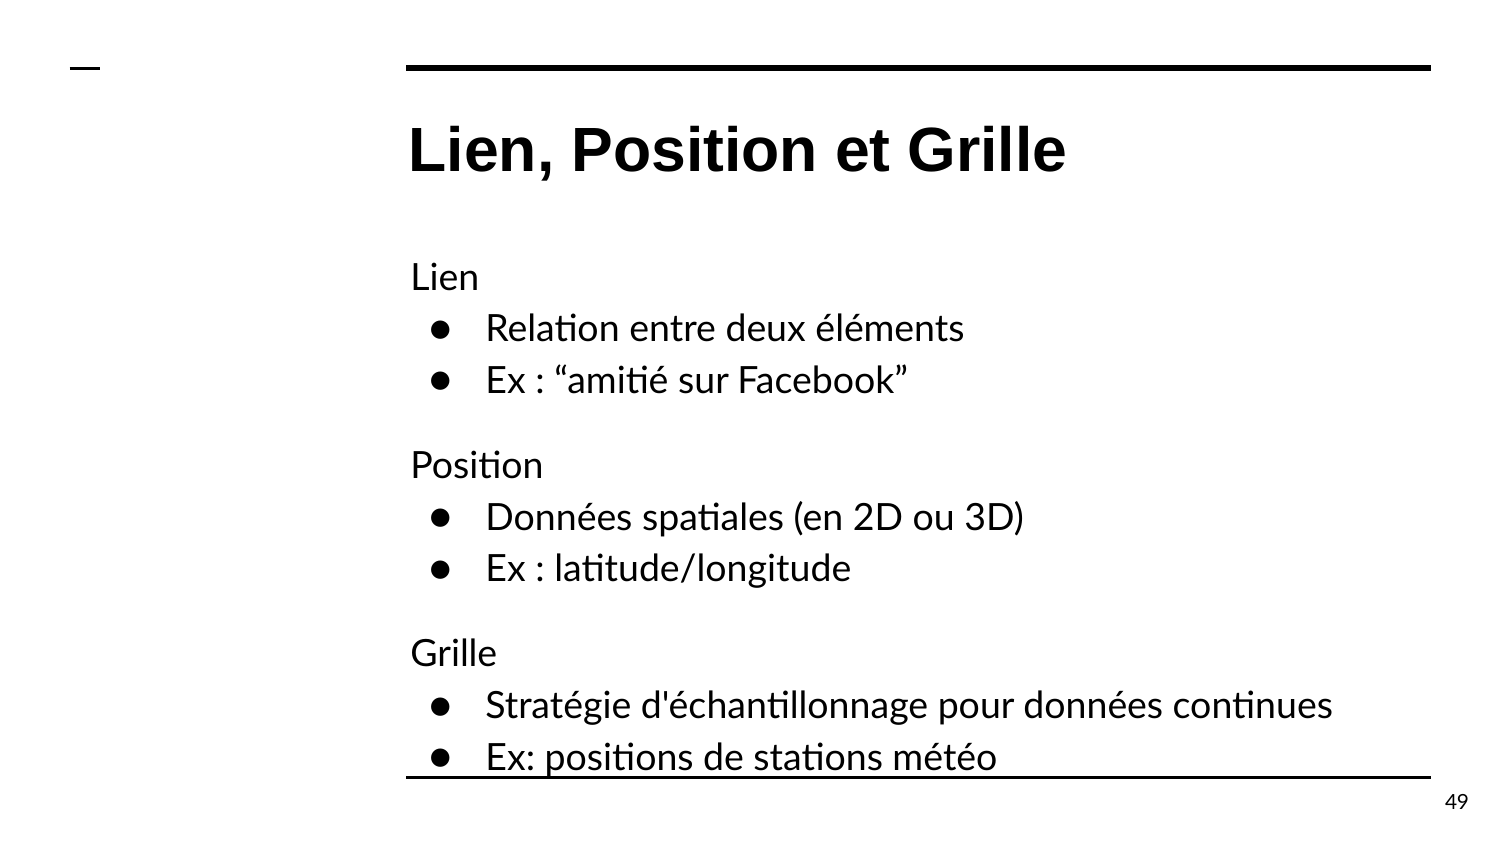

# Lien, Position et Grille
Lien
Relation entre deux éléments
Ex : “amitié sur Facebook”
Position
Données spatiales (en 2D ou 3D)
Ex : latitude/longitude
Grille
Stratégie d'échantillonnage pour données continues
Ex: positions de stations météo
49